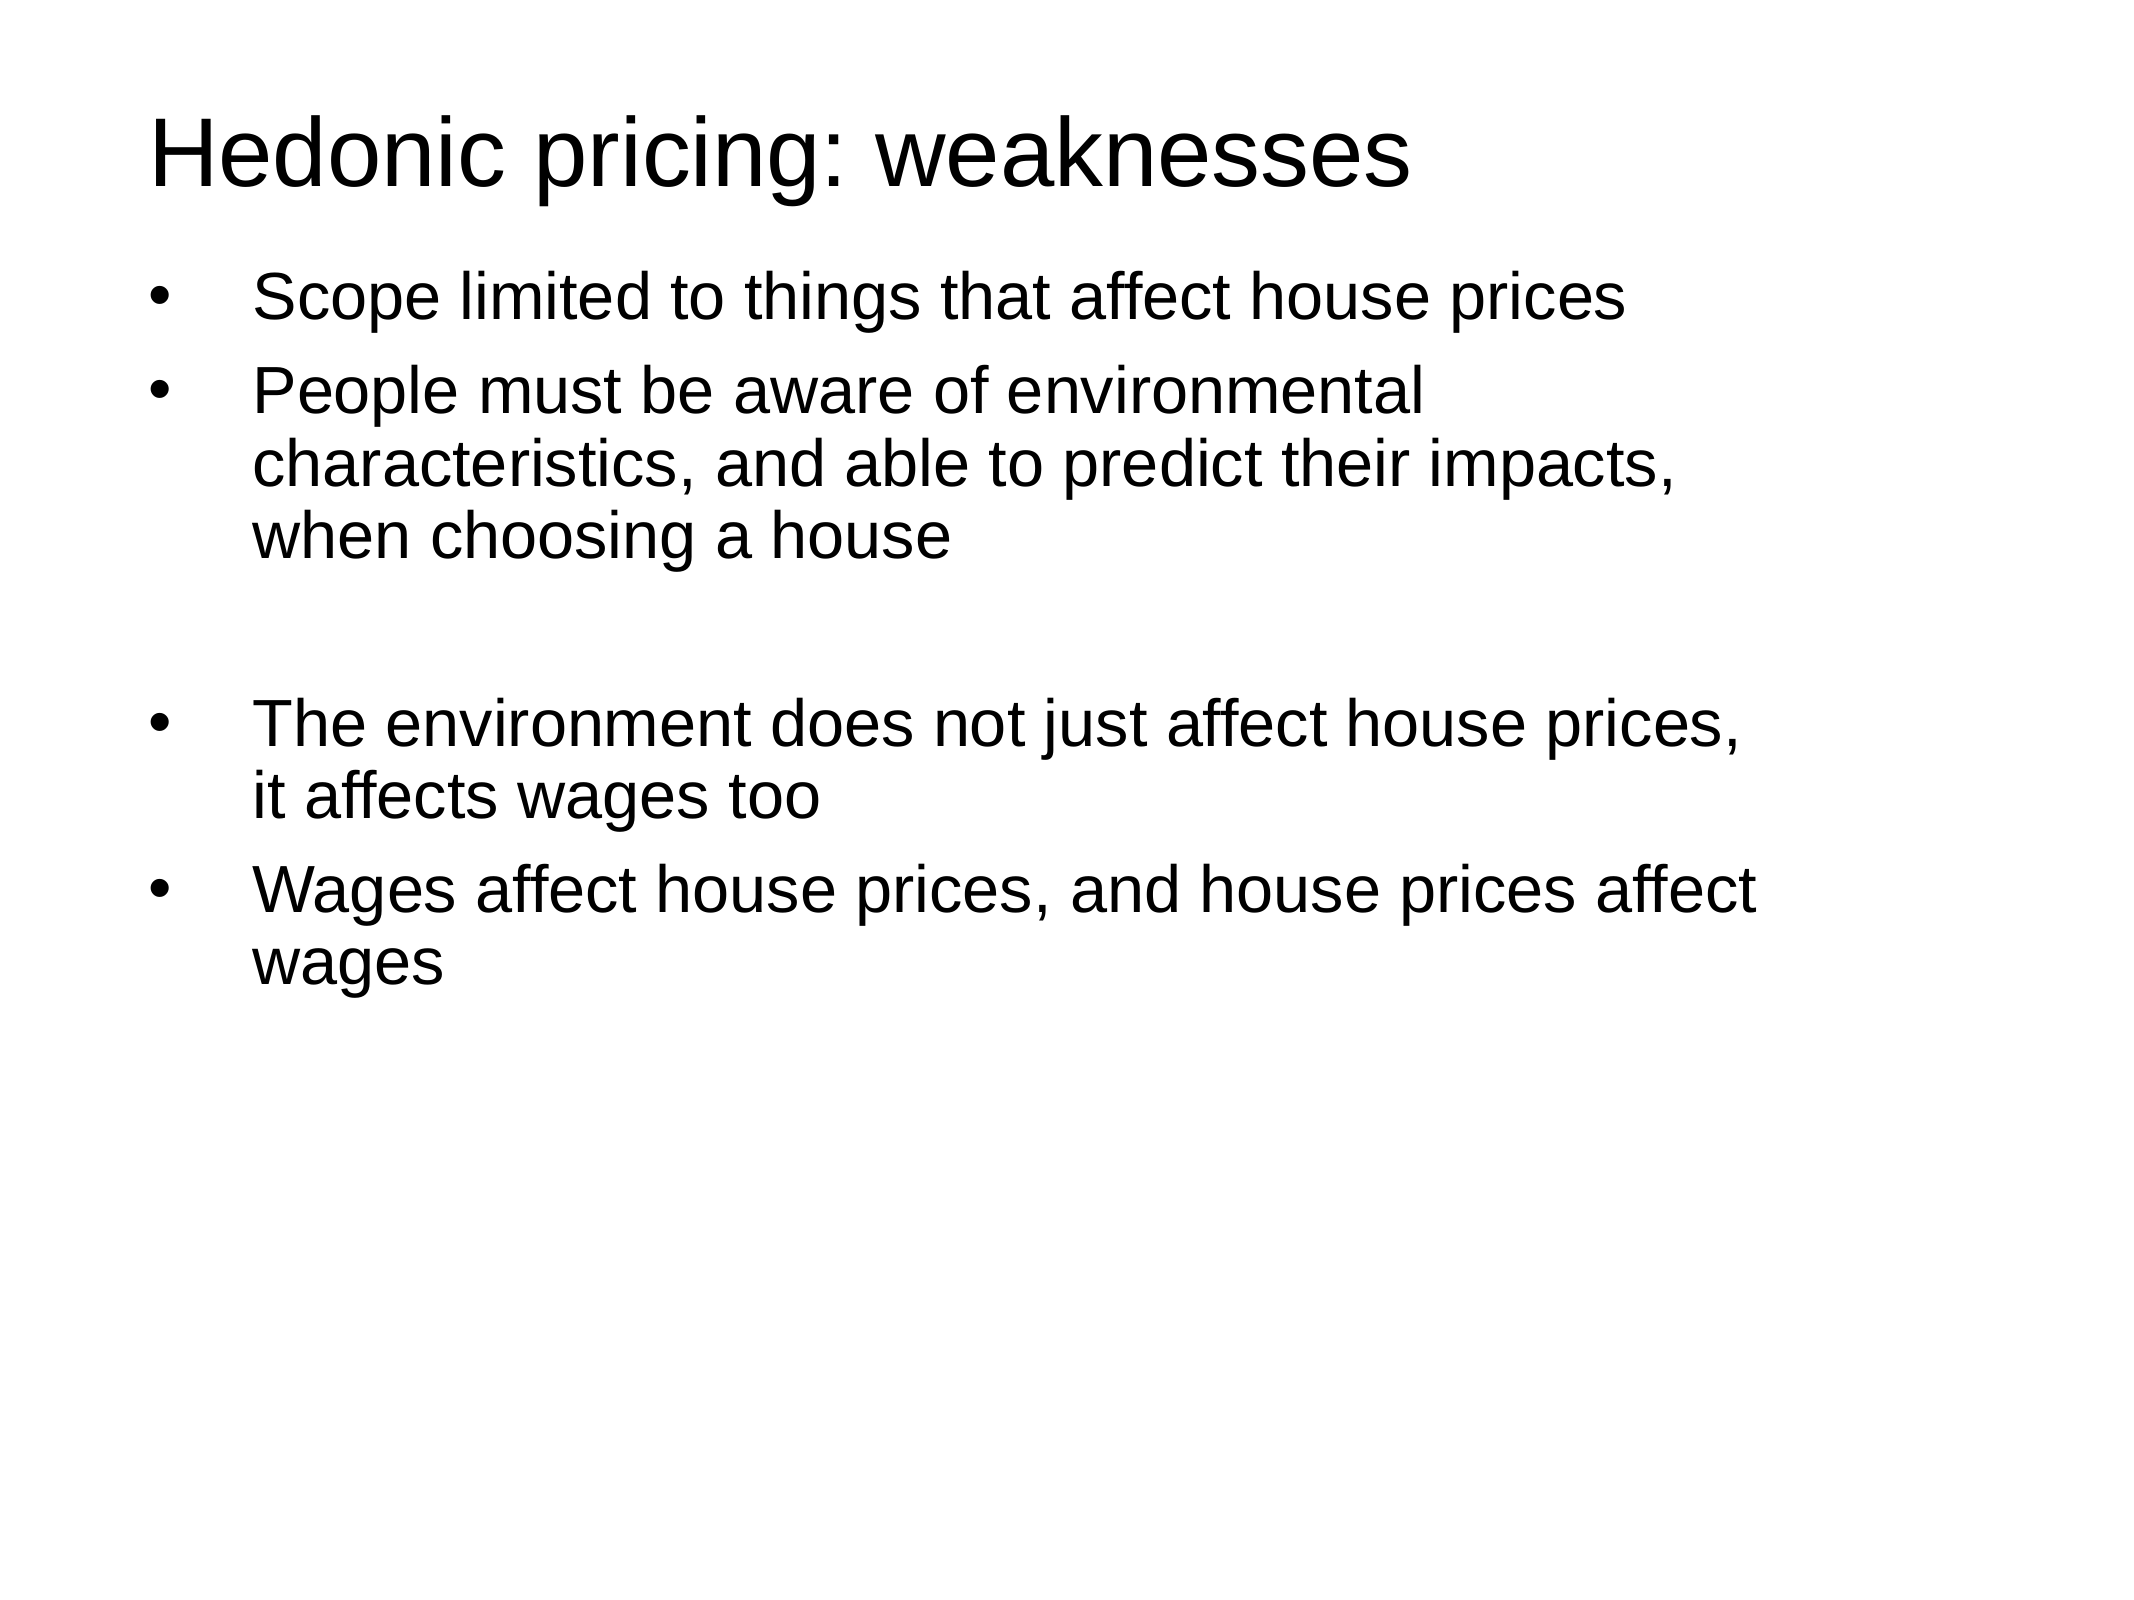

# Hedonic pricing: weaknesses
Scope limited to things that affect house prices
People must be aware of environmental characteristics, and able to predict their impacts, when choosing a house

The environment does not just affect house prices, it affects wages too
Wages affect house prices, and house prices affect wages